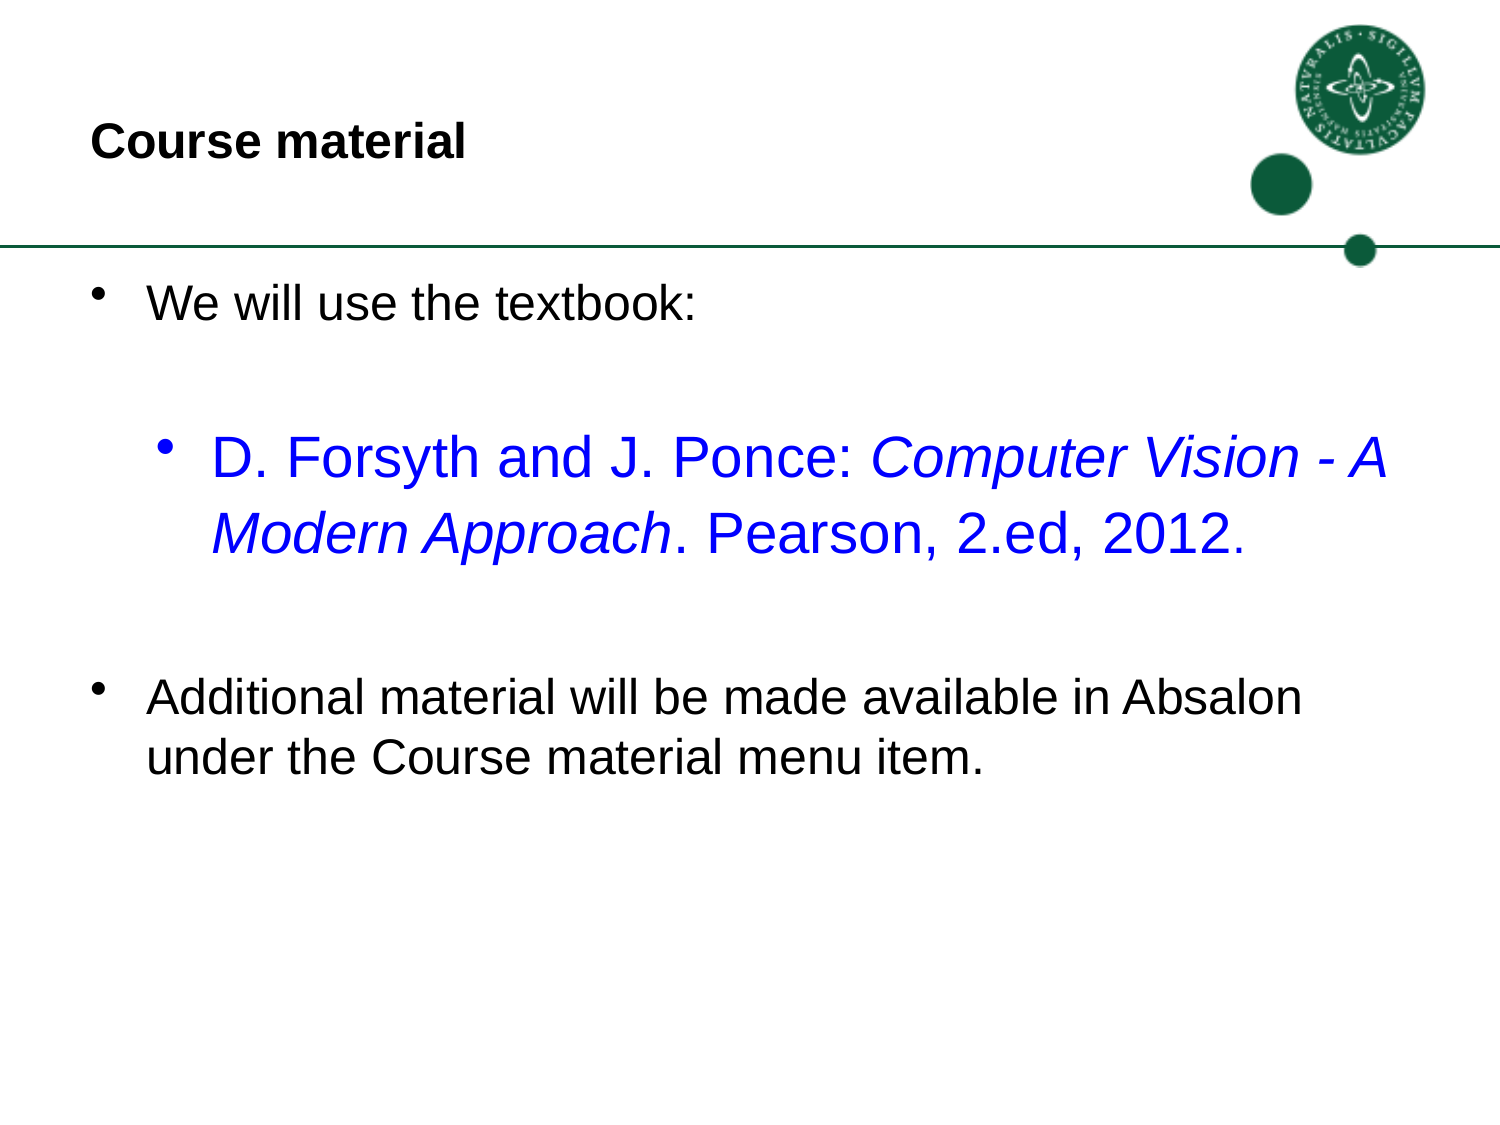

# Course material
We will use the textbook:

D. Forsyth and J. Ponce: Computer Vision - A Modern Approach. Pearson, 2.ed, 2012.

Additional material will be made available in Absalon under the Course material menu item.